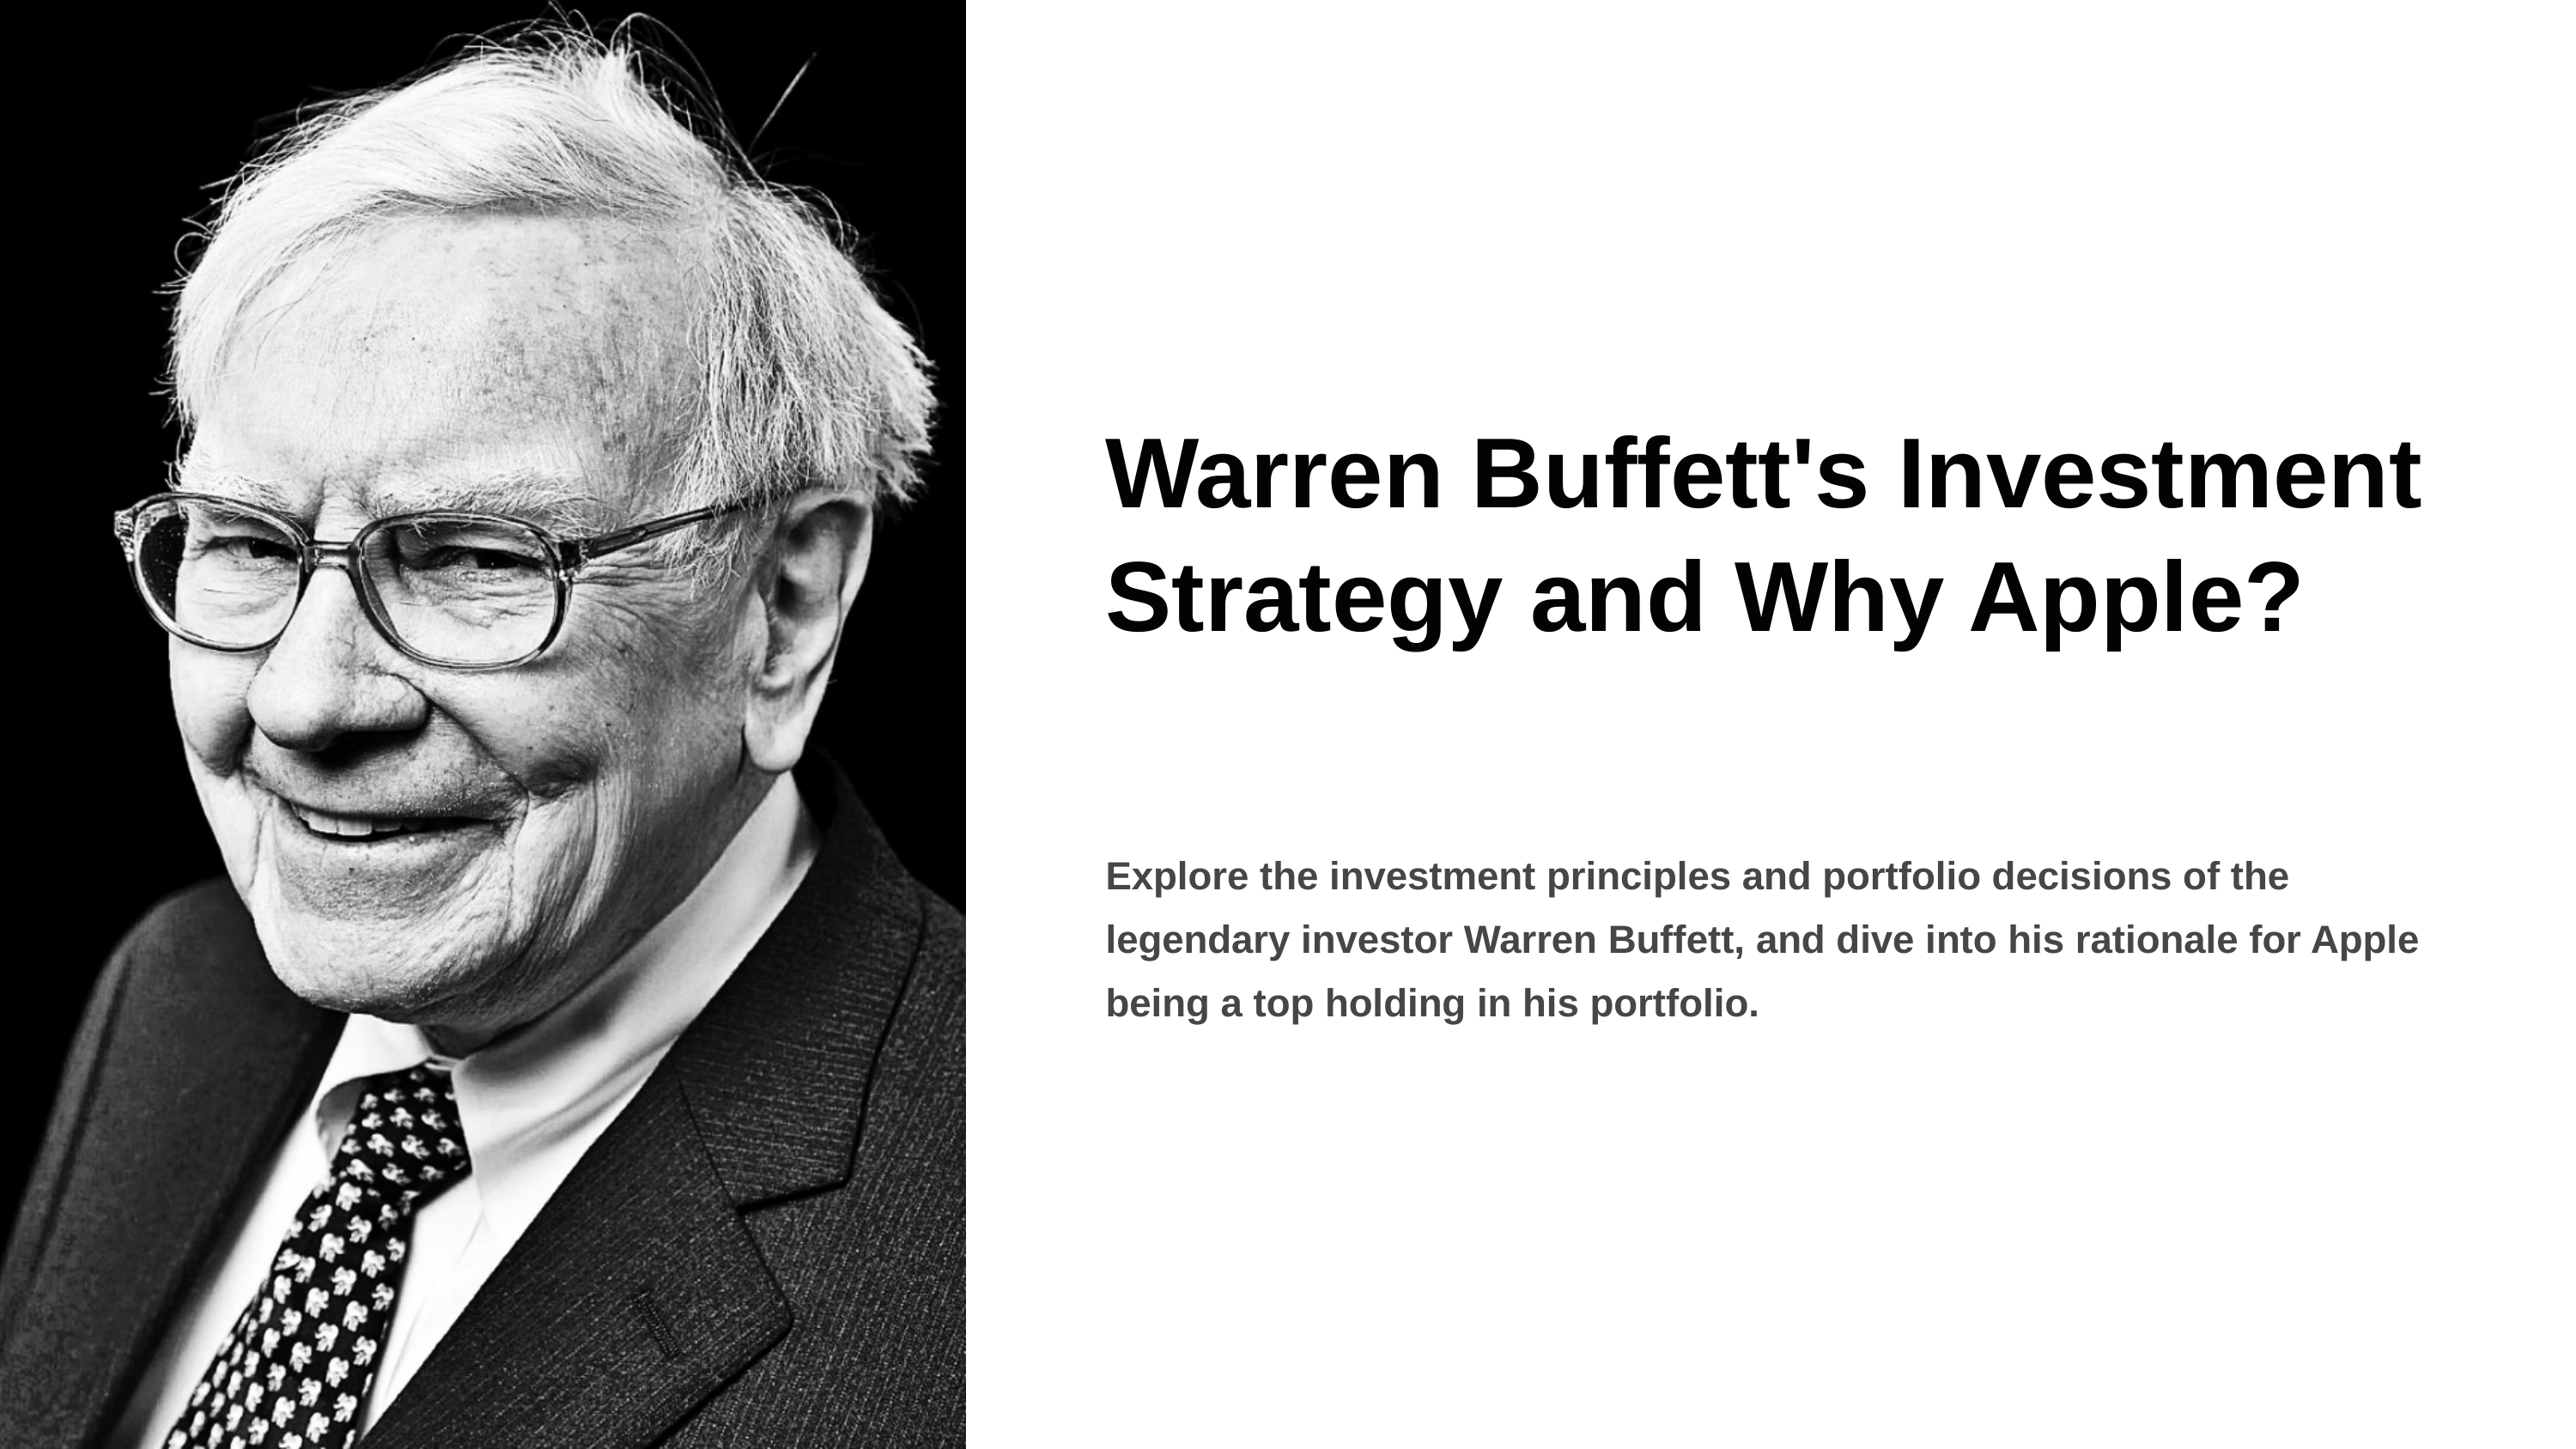

Warren Buffett's Investment Strategy and Why Apple?
Explore the investment principles and portfolio decisions of the legendary investor Warren Buffett, and dive into his rationale for Apple being a top holding in his portfolio.